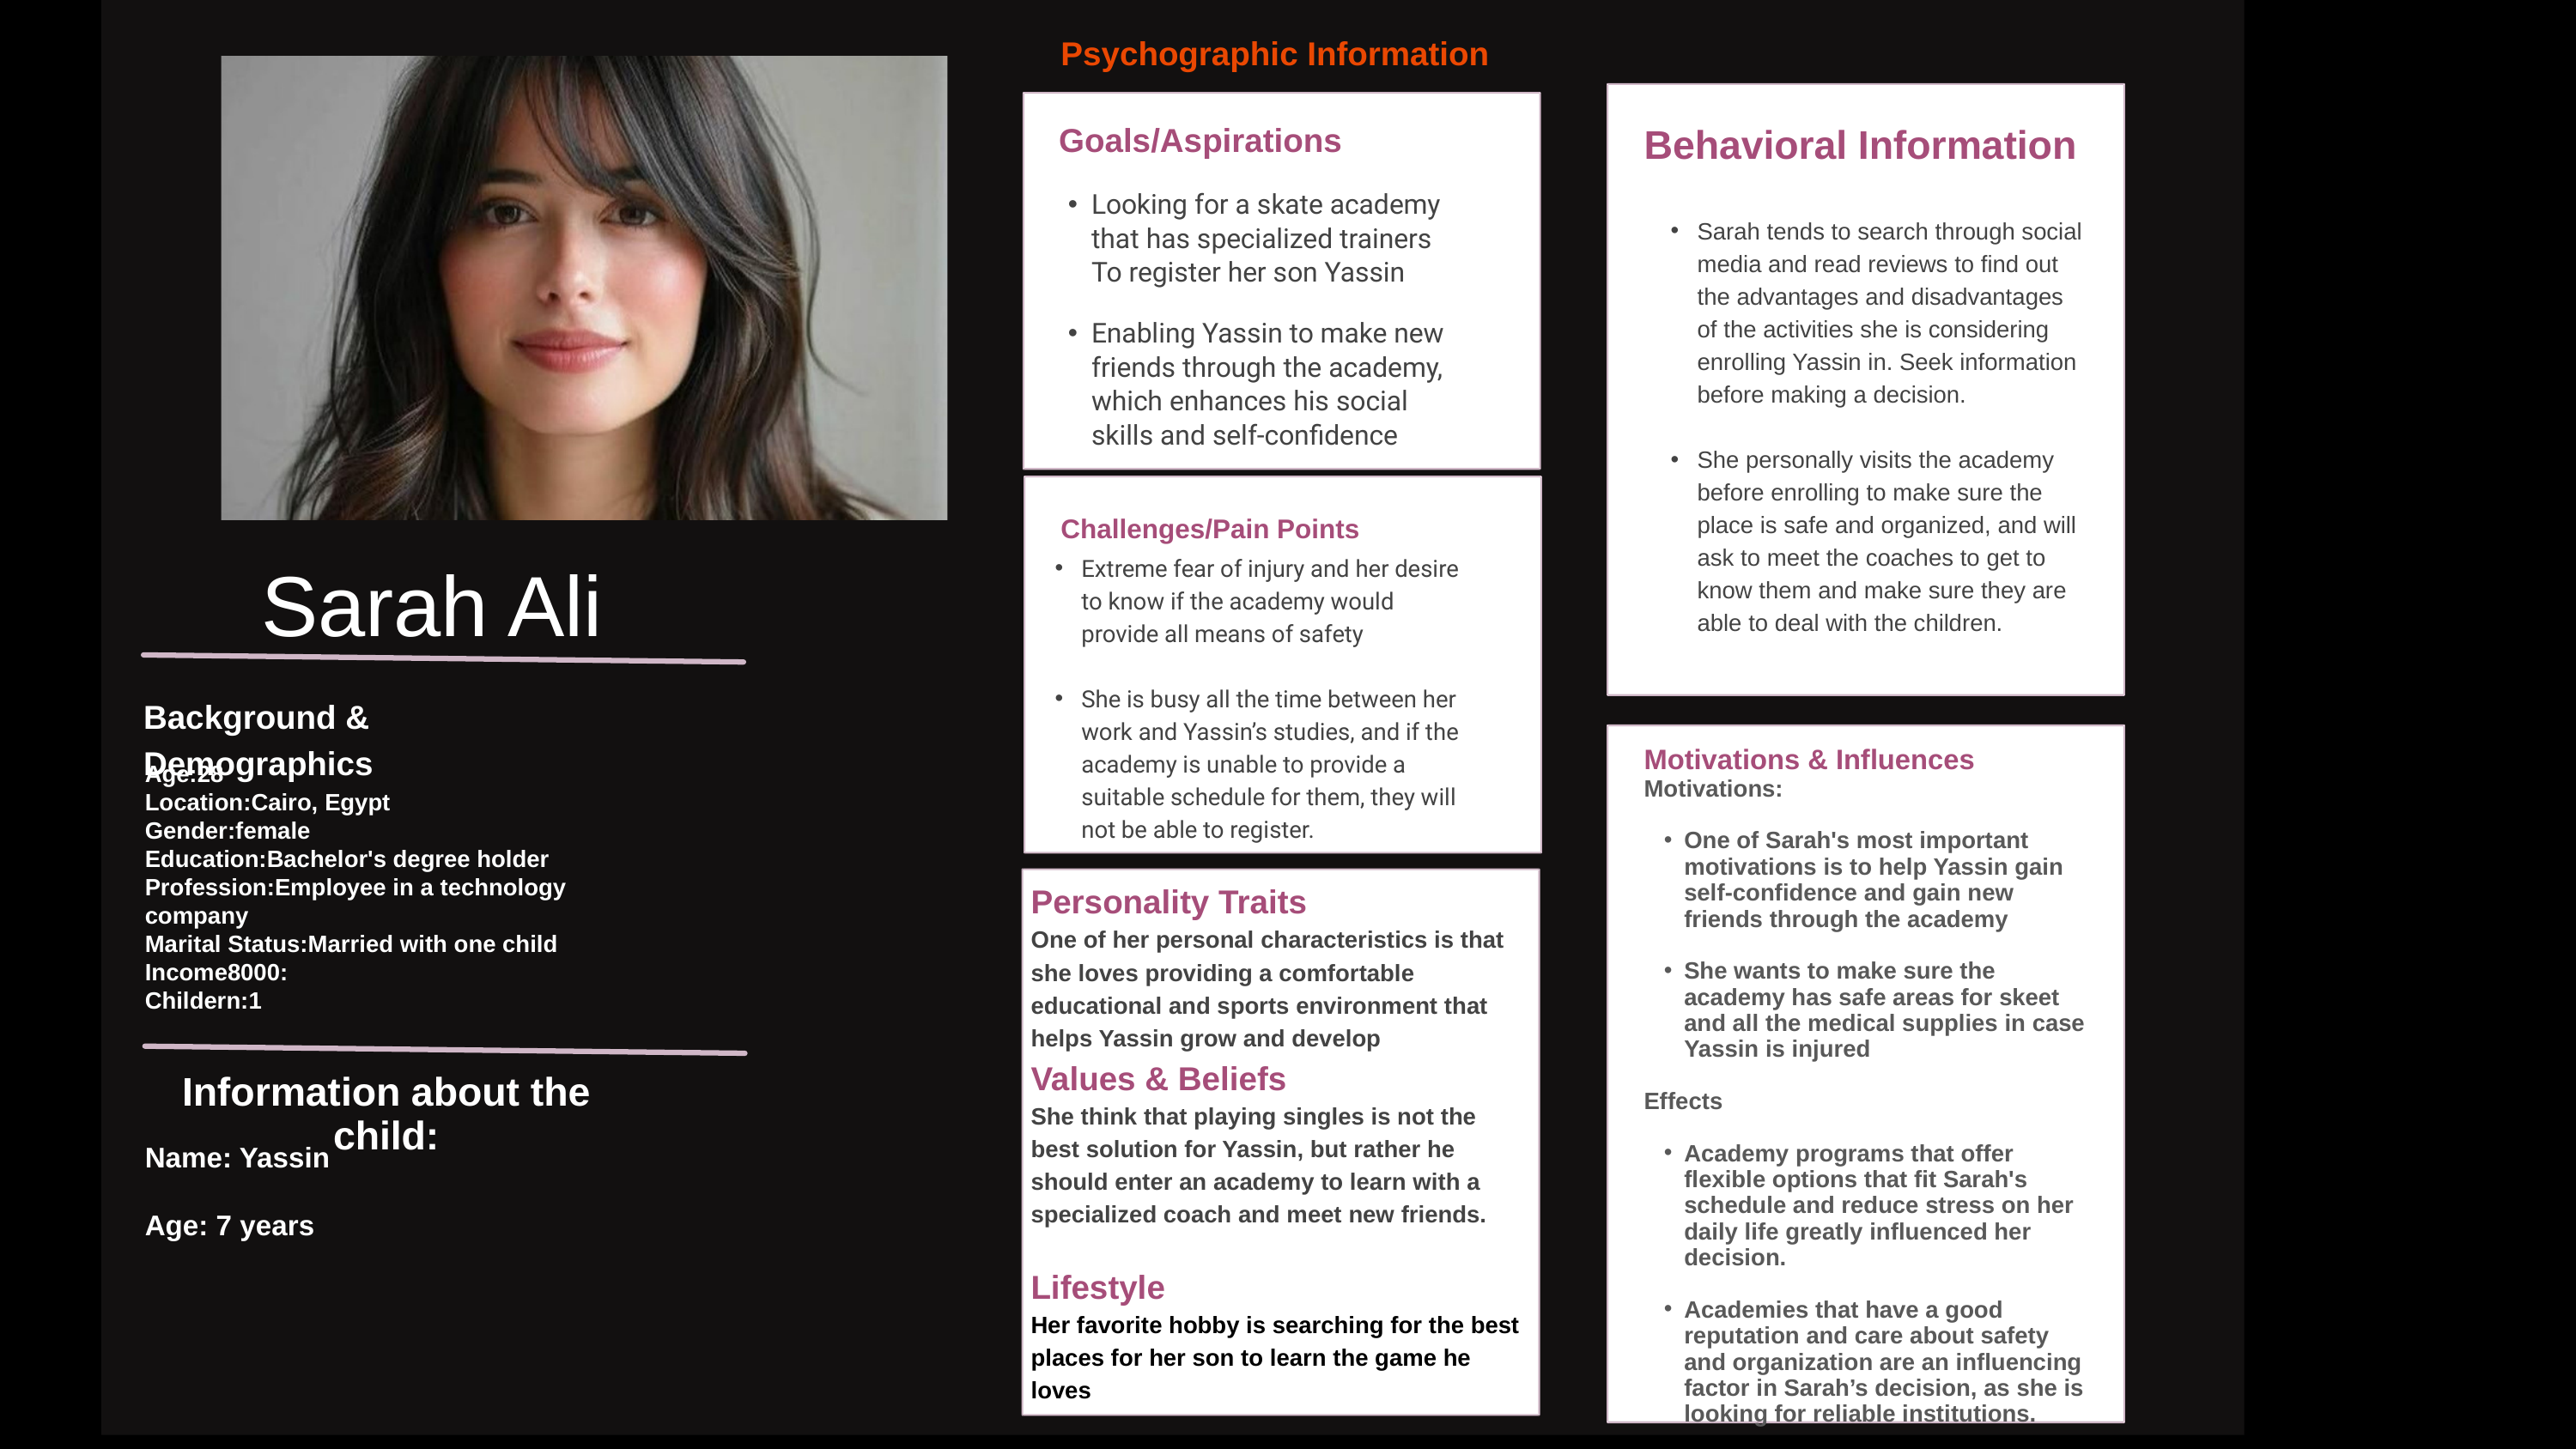

Psychographic Information

Goals/Aspirations

Behavioral Information

Sarah tends to search through social media and read reviews to find out the advantages and disadvantages of the activities she is considering enrolling Yassin in. Seek information before making a decision.

She personally visits the academy before enrolling to make sure the place is safe and organized, and will ask to meet the coaches to get to know them and make sure they are able to deal with the children.
Looking for a skate academy that has specialized trainers To register her son Yassin

Enabling Yassin to make new friends through the academy, which enhances his social skills and self-confidence

Challenges/Pain Points

Extreme fear of injury and her desire to know if the academy would provide all means of safety

She is busy all the time between her work and Yassin’s studies, and if the academy is unable to provide a suitable schedule for them, they will not be able to register.

 Sarah Ali

Background & Demographics

Motivations & Influences
Motivations:

One of Sarah's most important motivations is to help Yassin gain self-confidence and gain new friends through the academy

She wants to make sure the academy has safe areas for skeet and all the medical supplies in case Yassin is injured

Effects

Academy programs that offer flexible options that fit Sarah's schedule and reduce stress on her daily life greatly influenced her decision.

Academies that have a good reputation and care about safety and organization are an influencing factor in Sarah’s decision, as she is looking for reliable institutions.

Age:28
Location:Cairo, Egypt
Gender:female
Education:Bachelor's degree holder
Profession:Employee in a technology company
Marital Status:Married with one child
Income8000:
Childern:1

Personality Traits
One of her personal characteristics is that she loves providing a comfortable educational and sports environment that helps Yassin grow and develop
Values & Beliefs
She think that playing singles is not the best solution for Yassin, but rather he should enter an academy to learn with a specialized coach and meet new friends.

Lifestyle
Her favorite hobby is searching for the best places for her son to learn the game he loves

Information about the child:
Name: Yassin

Age: 7 years